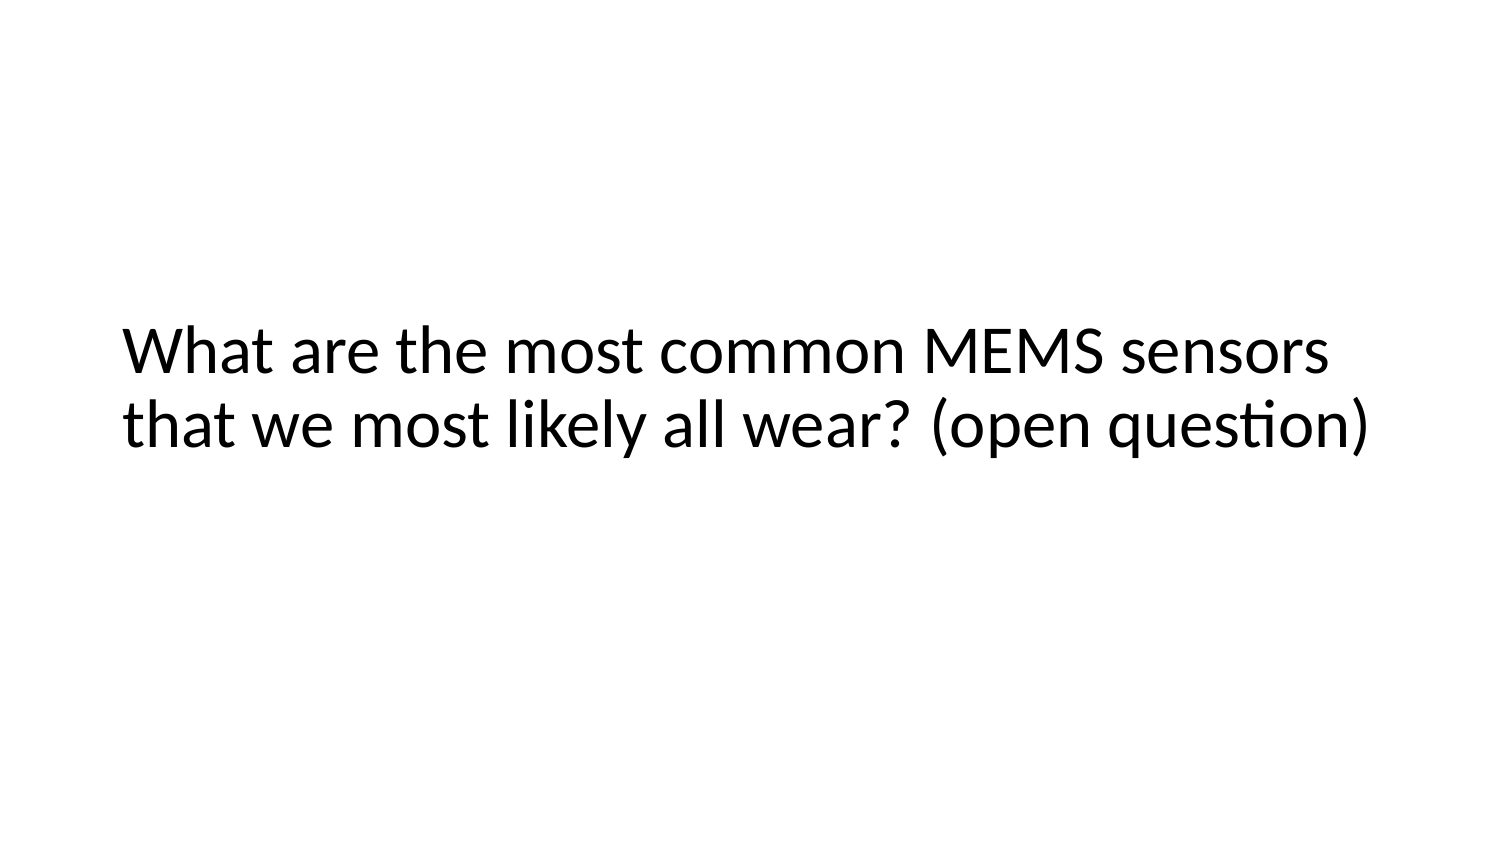

# What are the most common MEMS sensors that we most likely all wear? (open question)